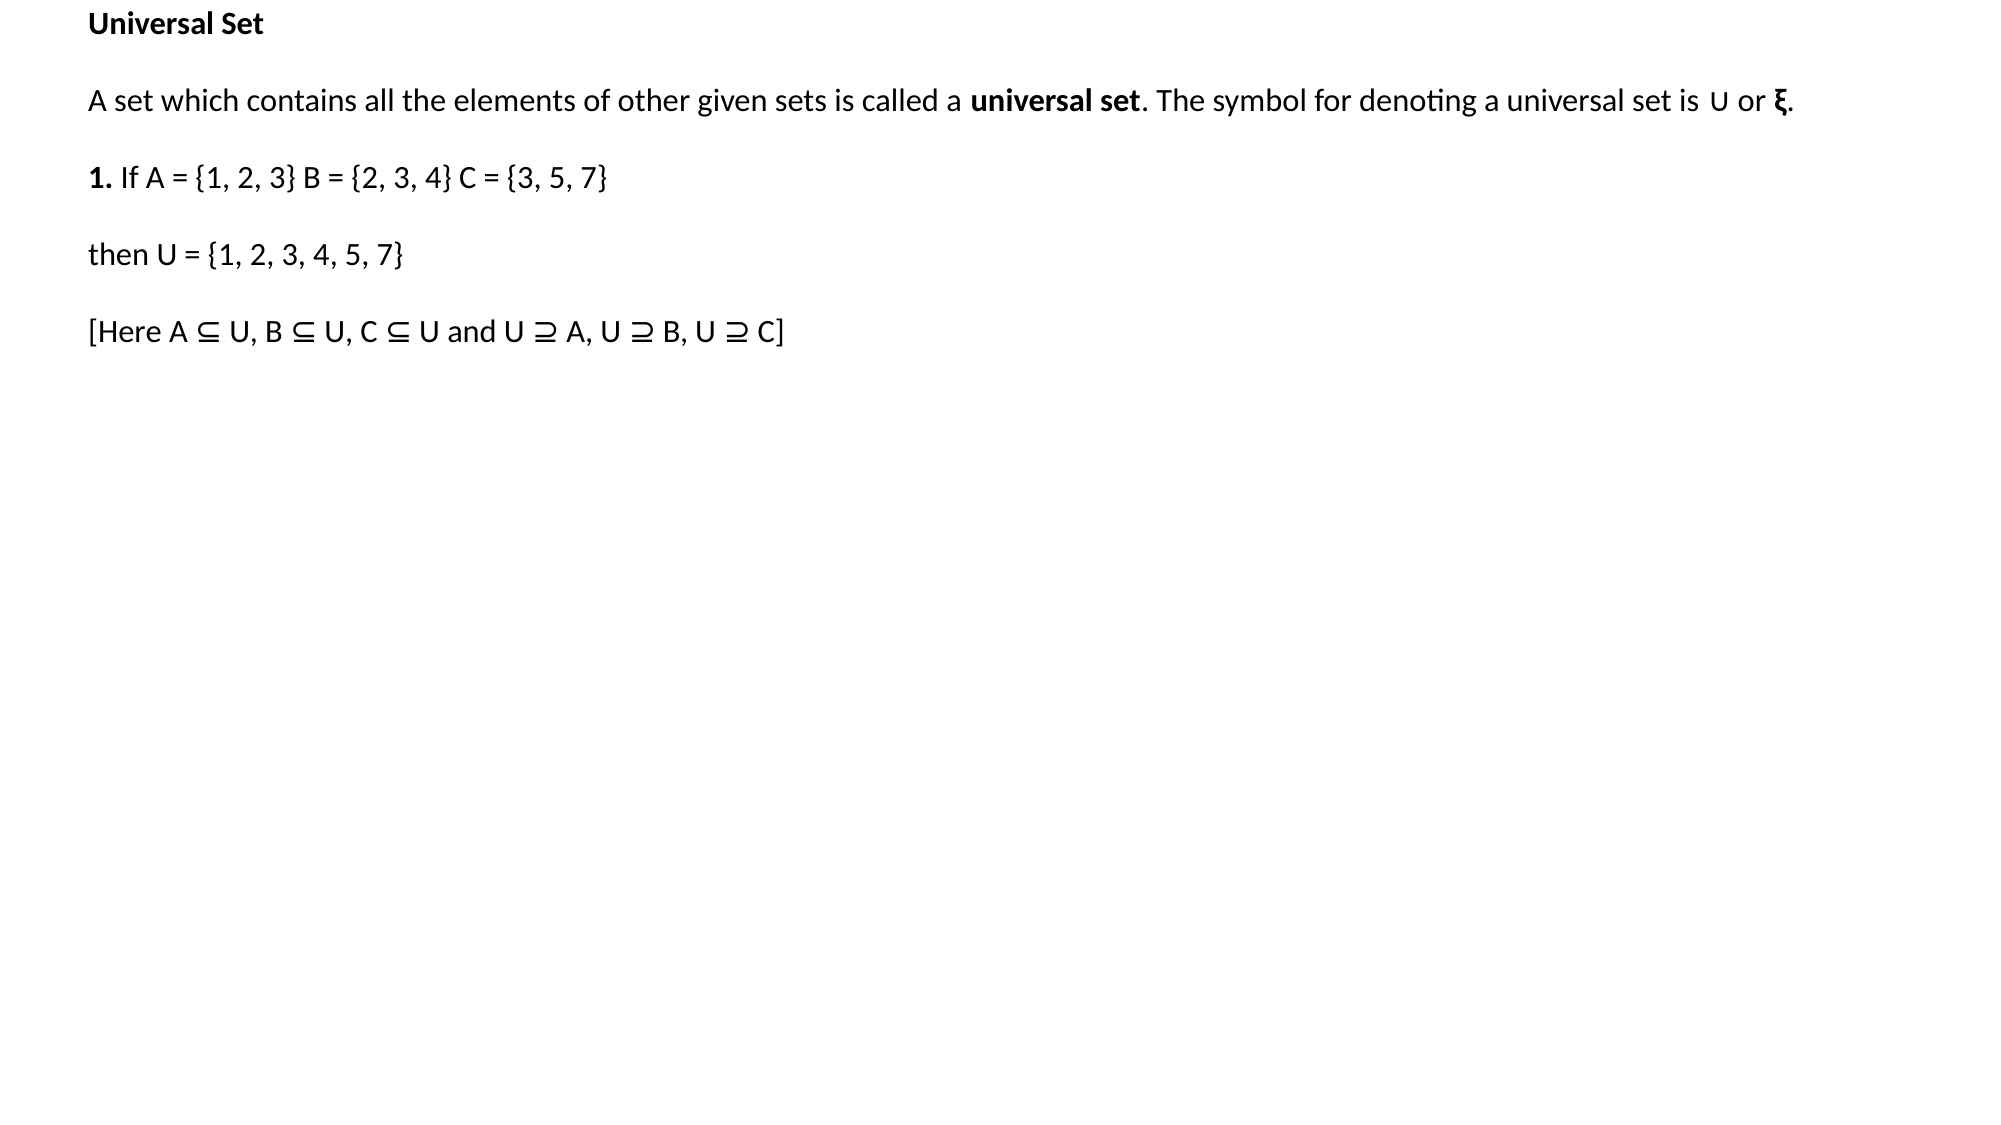

Universal Set
A set which contains all the elements of other given sets is called a universal set. The symbol for denoting a universal set is ∪ or ξ.
1. If A = {1, 2, 3} B = {2, 3, 4} C = {3, 5, 7}
then U = {1, 2, 3, 4, 5, 7}
[Here A ⊆ U, B ⊆ U, C ⊆ U and U ⊇ A, U ⊇ B, U ⊇ C]